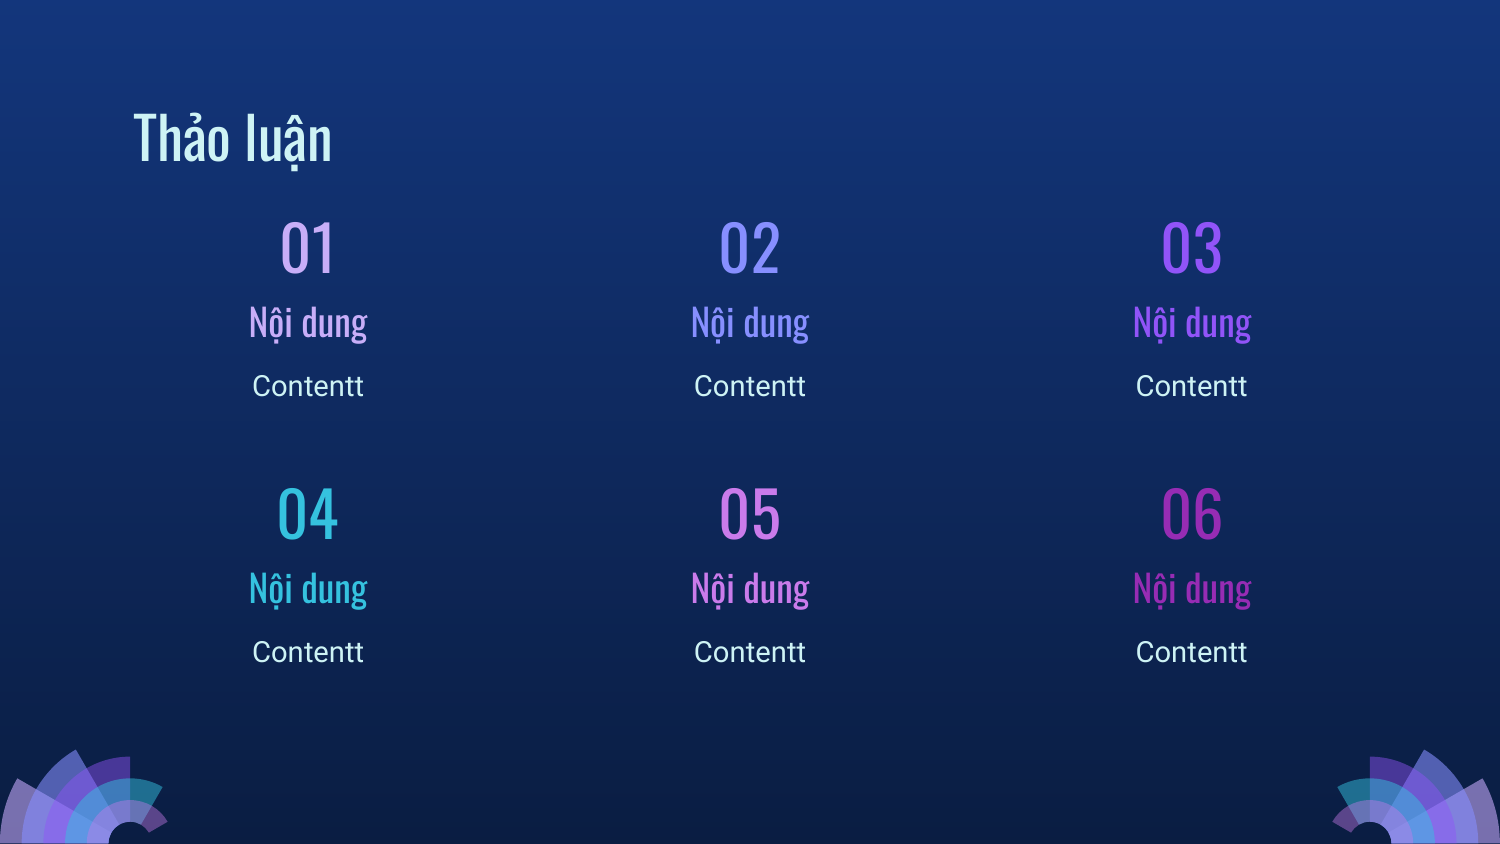

# Thảo luận
01
02
03
Nội dung
Nội dung
Nội dung
Contentt
Contentt
Contentt
04
05
06
Nội dung
Nội dung
Nội dung
Contentt
Contentt
Contentt